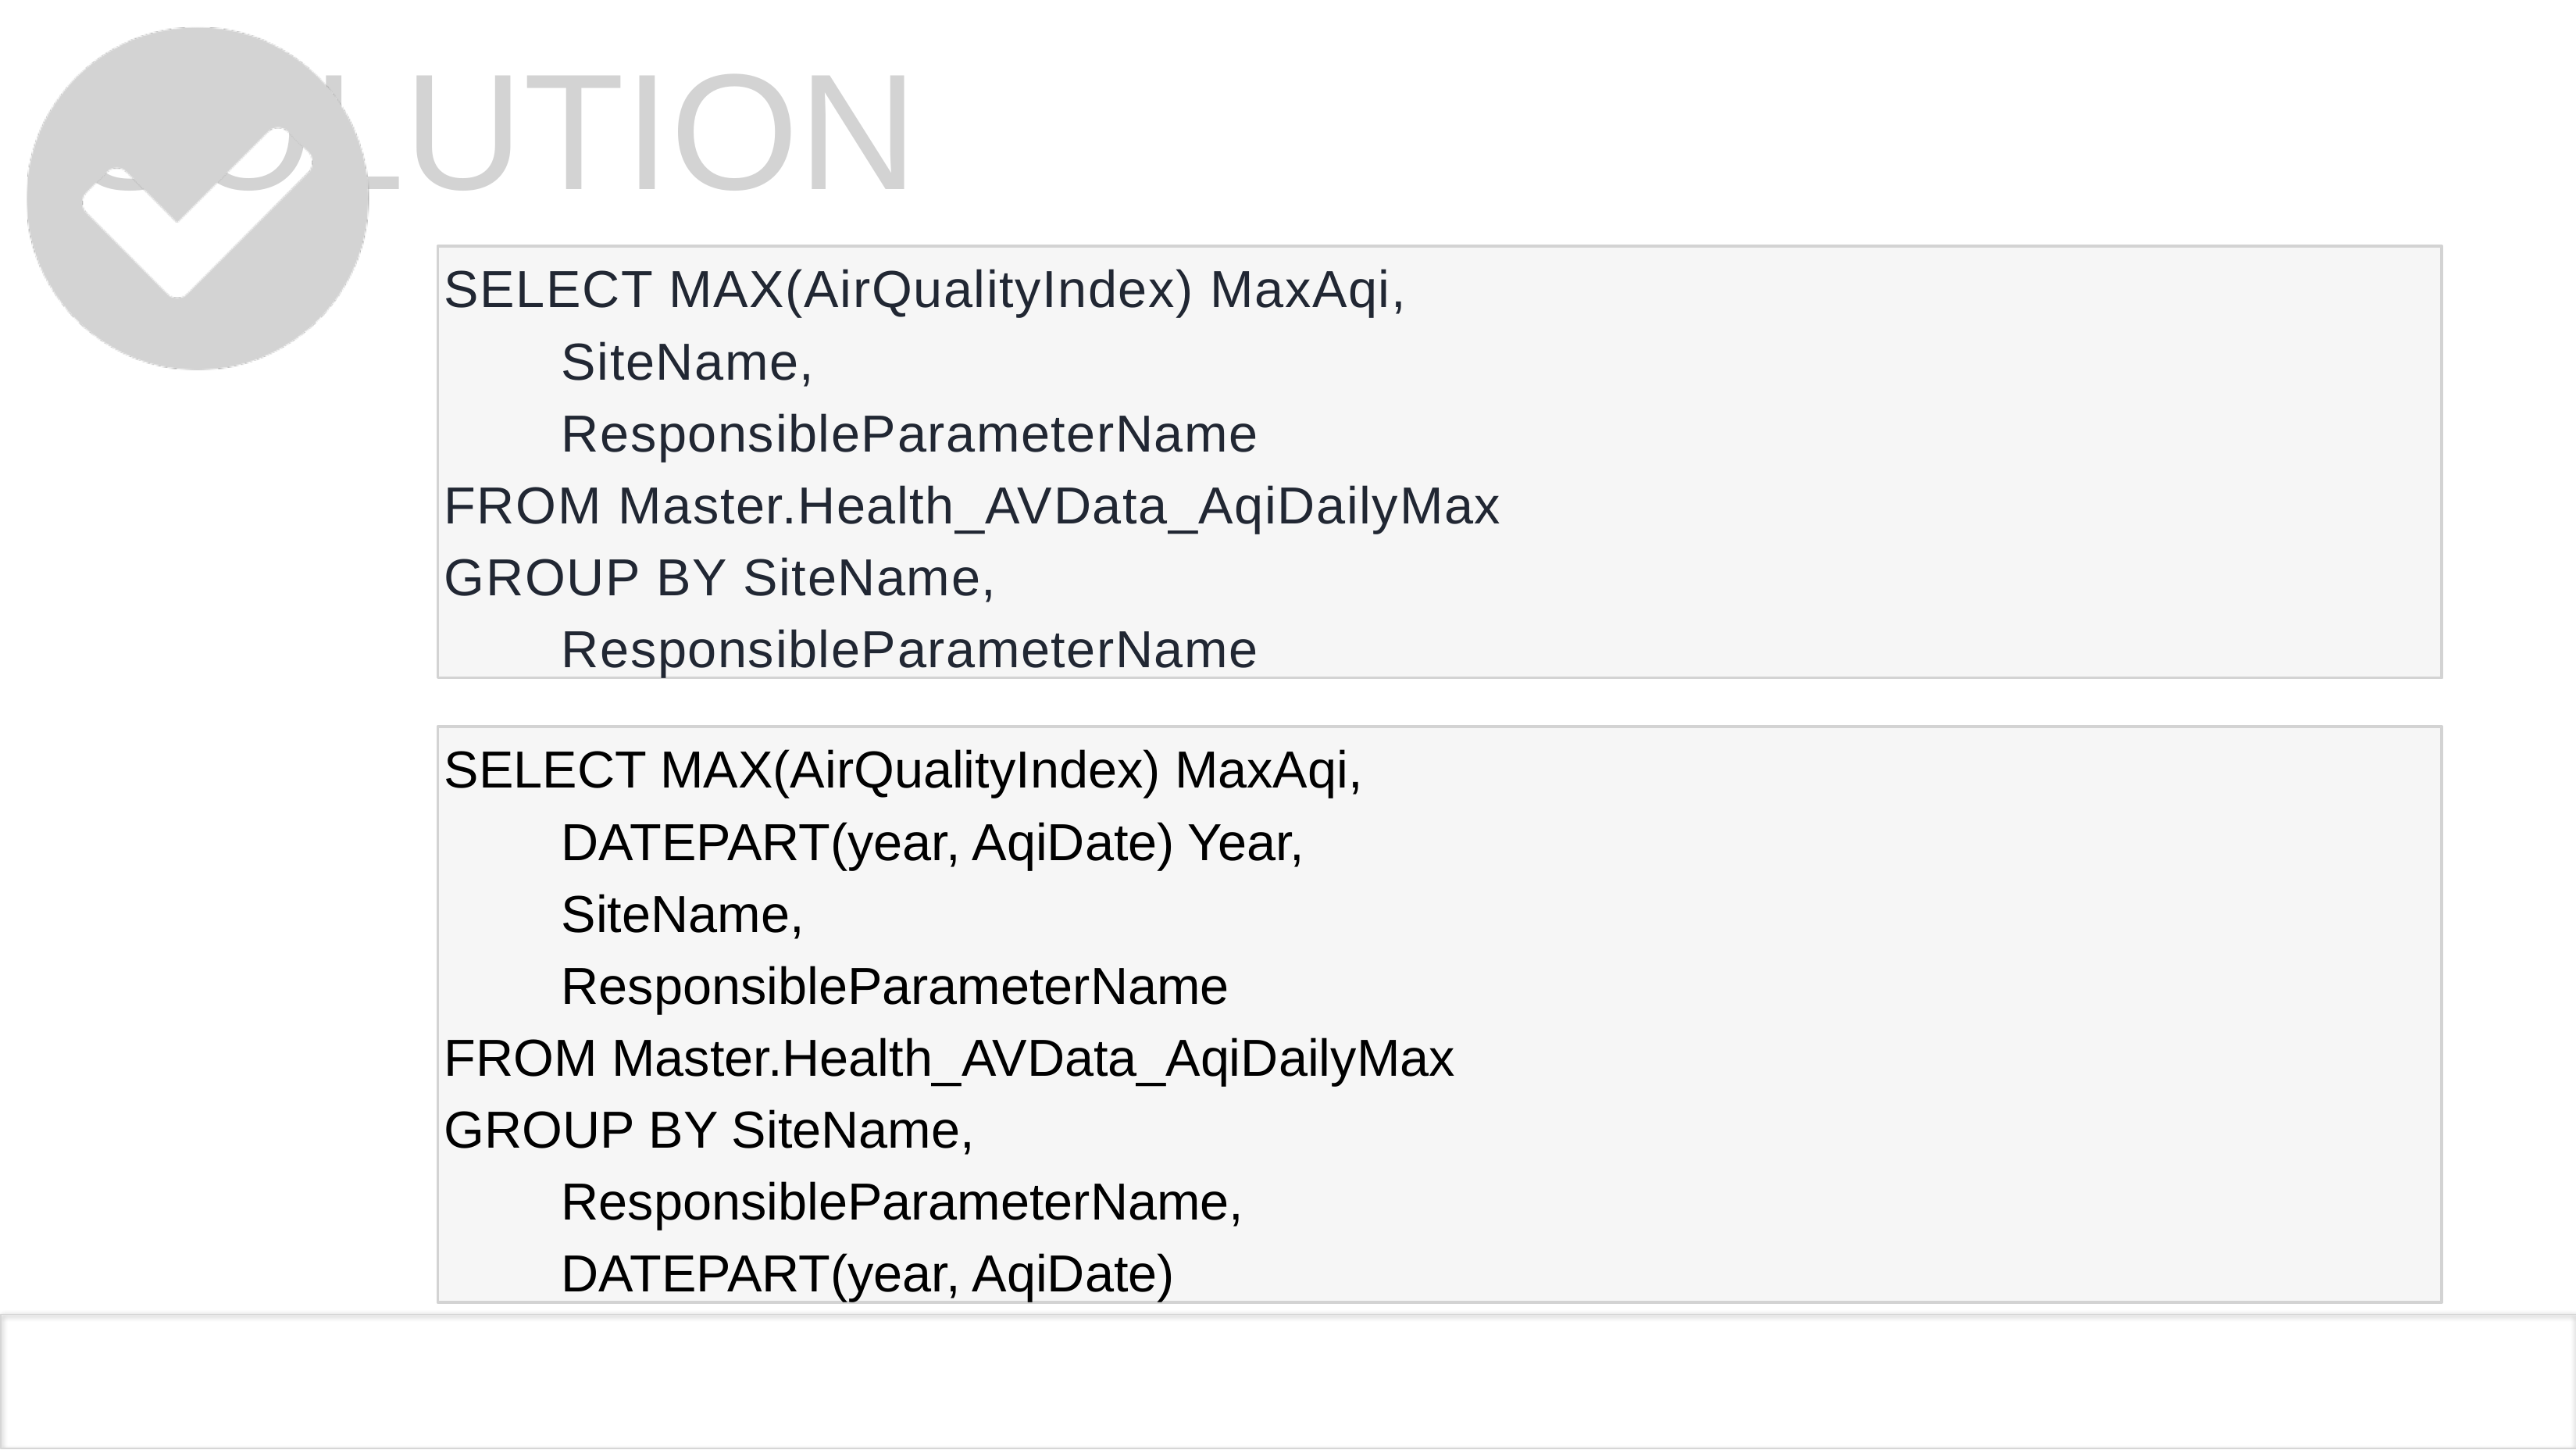

# SOLUTION

SELECT MAX(AirQualityIndex) MaxAqi,
	SiteName,
	ResponsibleParameterName
FROM Master.Health_AVData_AqiDailyMax
GROUP BY SiteName,
	ResponsibleParameterName
SELECT MAX(AirQualityIndex) MaxAqi,
	DATEPART(year, AqiDate) Year,
	SiteName,
	ResponsibleParameterName
FROM Master.Health_AVData_AqiDailyMax
GROUP BY SiteName,
	ResponsibleParameterName,
	DATEPART(year, AqiDate)